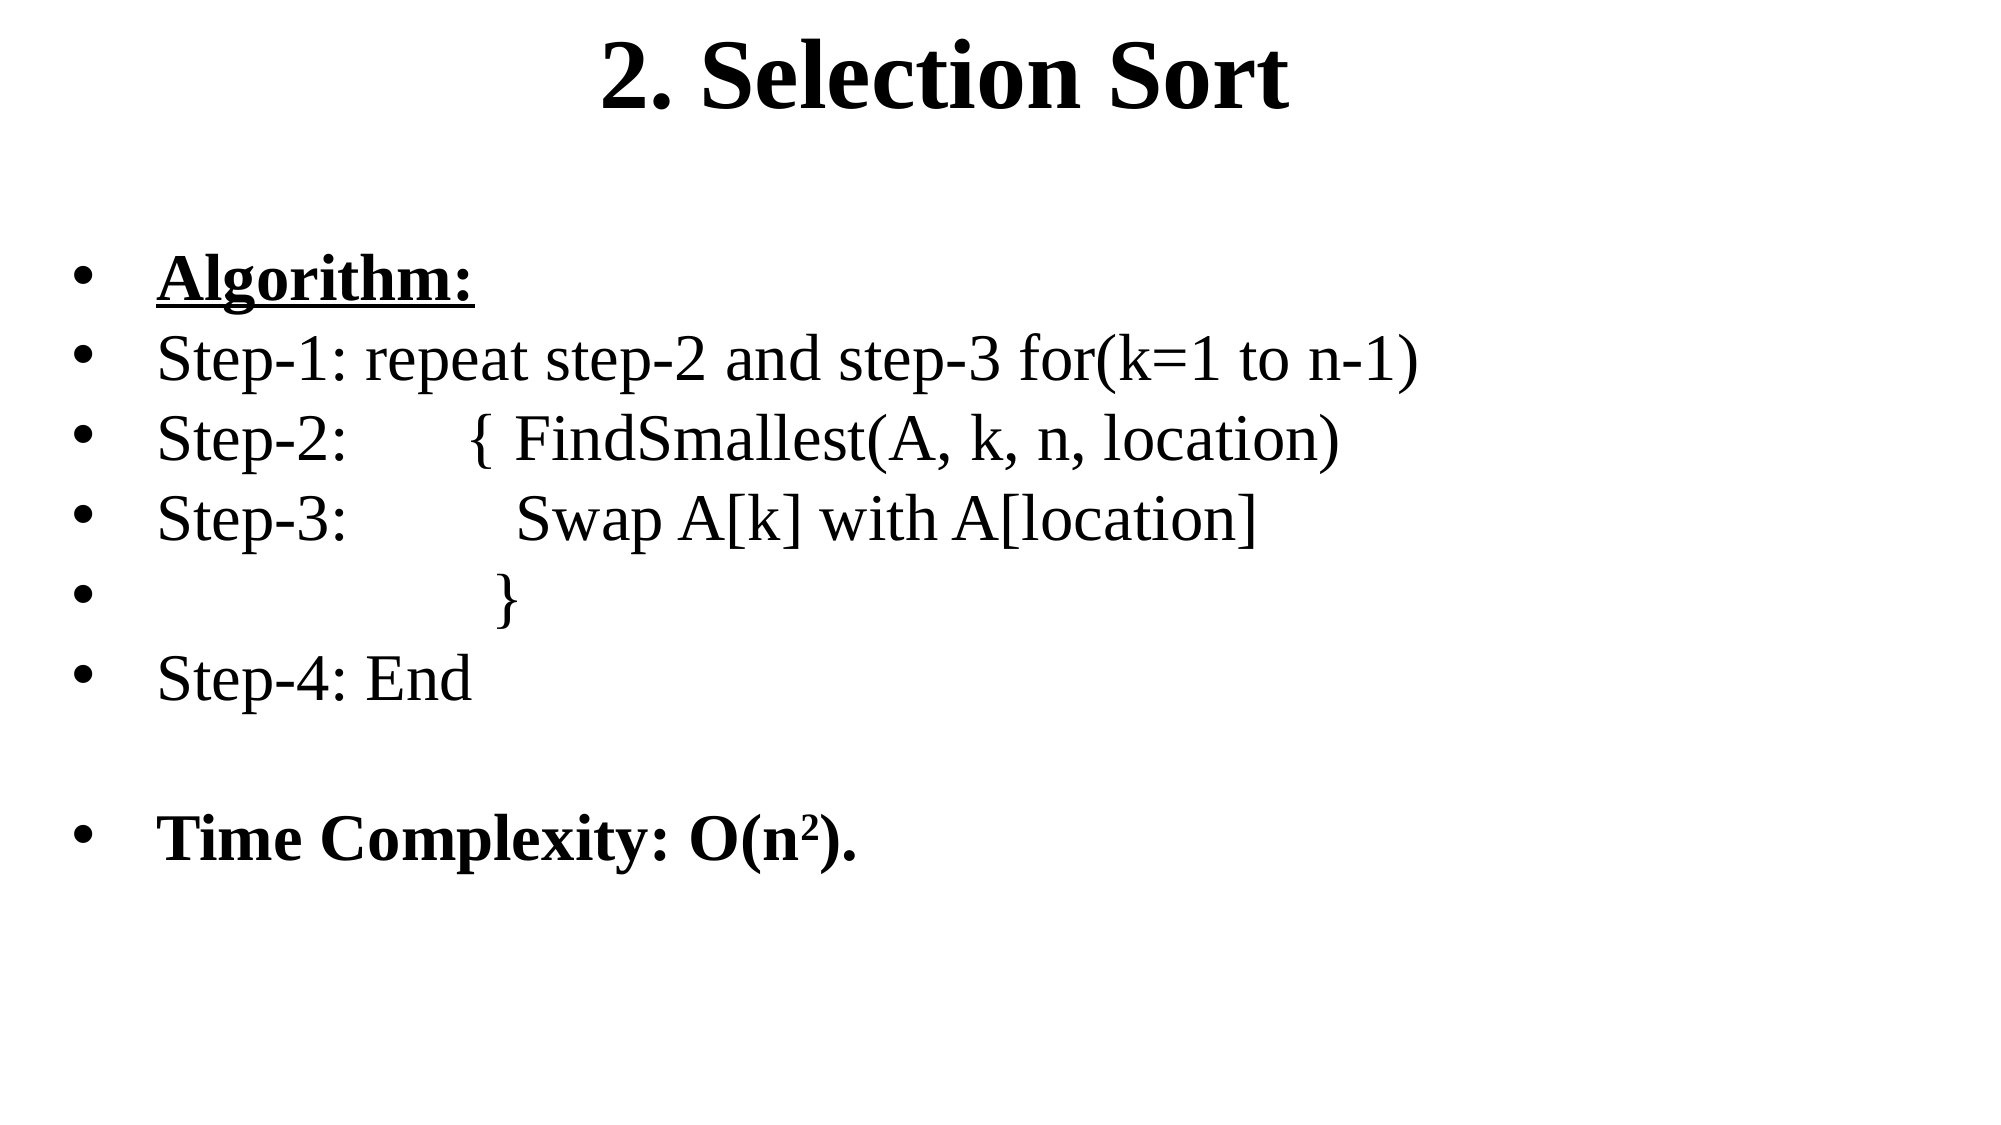

2. Selection Sort
Algorithm:
Step-1: repeat step-2 and step-3 for(k=1 to n-1)
Step-2:       { FindSmallest(A, k, n, location)
Step-3:          Swap A[k] with A[location]
                    }
Step-4: End

Time Complexity: O(n2).